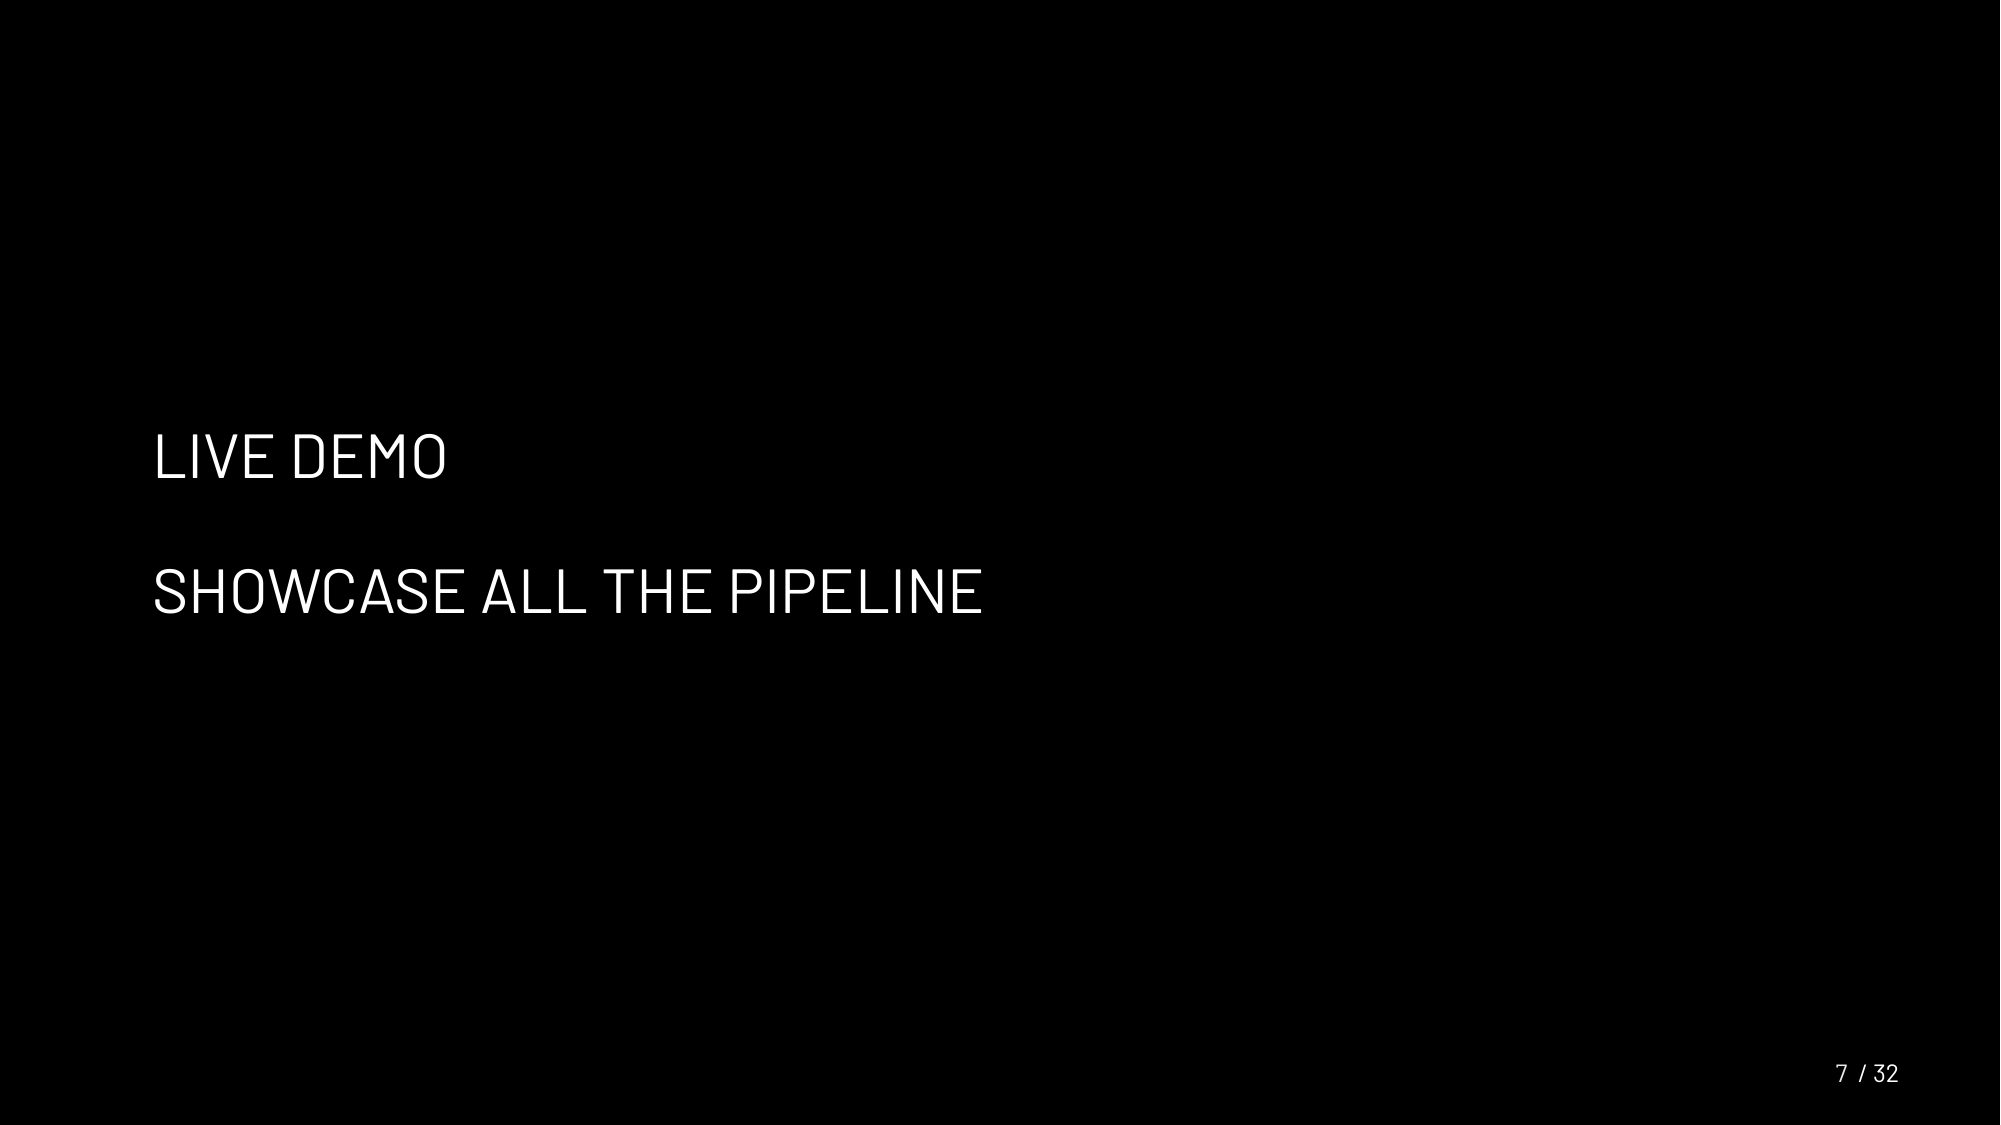

# LIVE DEMO SHOWCASE ALL THE PIPELINE
7
/ 32